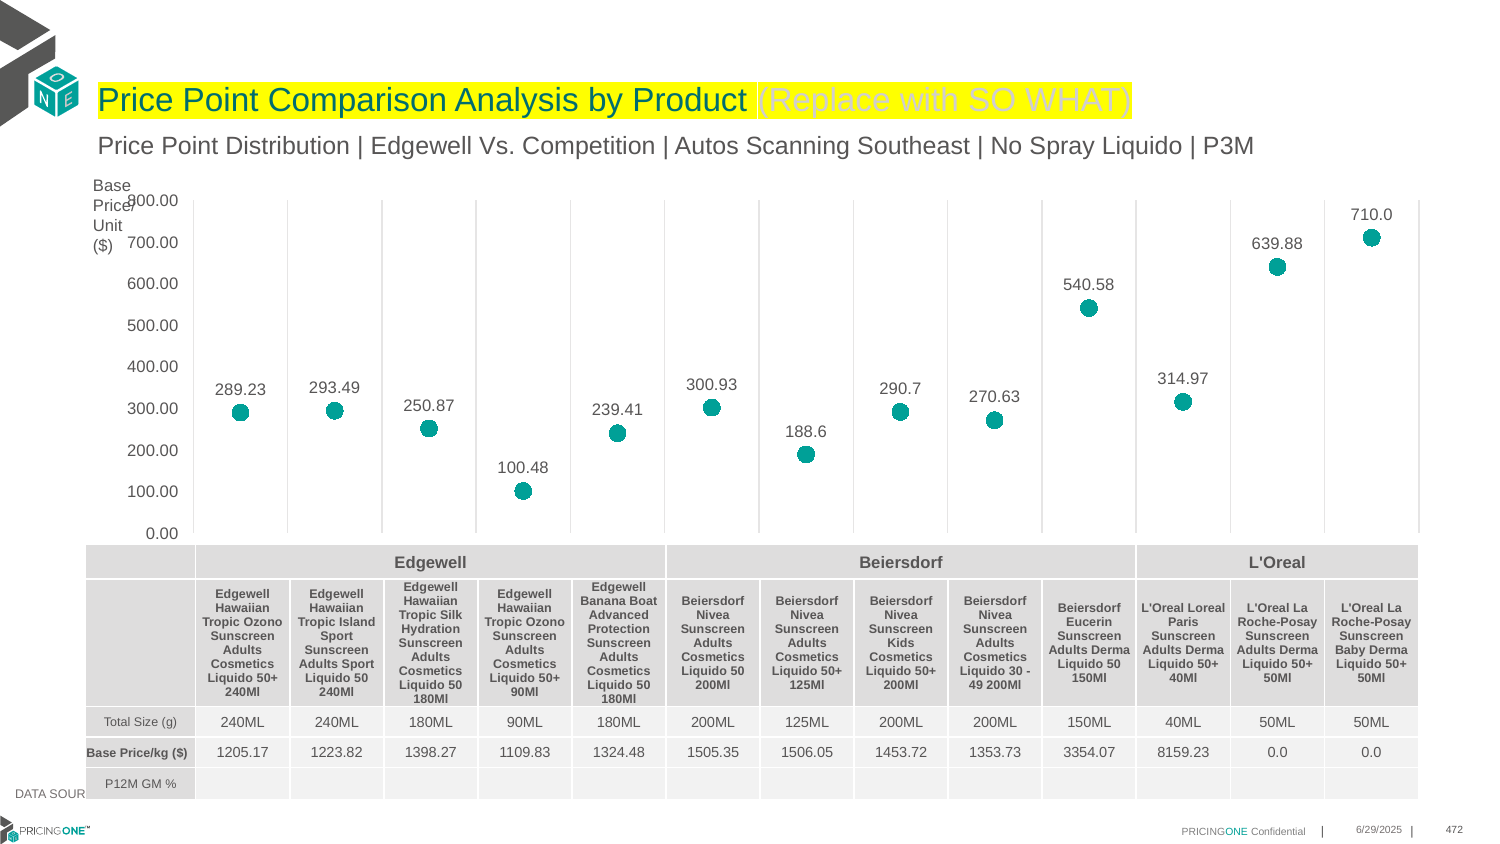

# Price Point Comparison Analysis by Product (Replace with SO WHAT)
Price Point Distribution | Edgewell Vs. Competition | Autos Scanning Southeast | No Spray Liquido | P3M
Base Price/Unit ($)

### Chart

| Category | Base Price/Unit |
|---|---|
| Edgewell Hawaiian Tropic Ozono Sunscreen Adults Cosmetics Liquido 50+ 240Ml | 289.23 |
| Edgewell Hawaiian Tropic Island Sport Sunscreen Adults Sport Liquido 50 240Ml | 293.49 |
| Edgewell Hawaiian Tropic Silk Hydration Sunscreen Adults Cosmetics Liquido 50 180Ml | 250.87 |
| Edgewell Hawaiian Tropic Ozono Sunscreen Adults Cosmetics Liquido 50+ 90Ml | 100.48 |
| Edgewell Banana Boat Advanced Protection Sunscreen Adults Cosmetics Liquido 50 180Ml | 239.41 |
| Beiersdorf Nivea Sunscreen Adults Cosmetics Liquido 50 200Ml | 300.93 |
| Beiersdorf Nivea Sunscreen Adults Cosmetics Liquido 50+ 125Ml | 188.6 |
| Beiersdorf Nivea Sunscreen Kids Cosmetics Liquido 50+ 200Ml | 290.7 |
| Beiersdorf Nivea Sunscreen Adults Cosmetics Liquido 30 - 49 200Ml | 270.63 |
| Beiersdorf Eucerin Sunscreen Adults Derma Liquido 50 150Ml | 540.58 |
| L'Oreal Loreal Paris Sunscreen Adults Derma Liquido 50+ 40Ml | 314.97 |
| L'Oreal La Roche-Posay Sunscreen Adults Derma Liquido 50+ 50Ml | 639.88 |
| L'Oreal La Roche-Posay Sunscreen Baby Derma Liquido 50+ 50Ml | 710.0 |
|  | Edgewell | Edgewell | Edgewell | Edgewell | Edgewell | Beiersdorf | Beiersdorf | Beiersdorf | Beiersdorf | Beiersdorf | L'Oreal | L'Oreal | L'Oreal |
| --- | --- | --- | --- | --- | --- | --- | --- | --- | --- | --- | --- | --- | --- |
|  | Edgewell Hawaiian Tropic Ozono Sunscreen Adults Cosmetics Liquido 50+ 240Ml | Edgewell Hawaiian Tropic Island Sport Sunscreen Adults Sport Liquido 50 240Ml | Edgewell Hawaiian Tropic Silk Hydration Sunscreen Adults Cosmetics Liquido 50 180Ml | Edgewell Hawaiian Tropic Ozono Sunscreen Adults Cosmetics Liquido 50+ 90Ml | Edgewell Banana Boat Advanced Protection Sunscreen Adults Cosmetics Liquido 50 180Ml | Beiersdorf Nivea Sunscreen Adults Cosmetics Liquido 50 200Ml | Beiersdorf Nivea Sunscreen Adults Cosmetics Liquido 50+ 125Ml | Beiersdorf Nivea Sunscreen Kids Cosmetics Liquido 50+ 200Ml | Beiersdorf Nivea Sunscreen Adults Cosmetics Liquido 30 - 49 200Ml | Beiersdorf Eucerin Sunscreen Adults Derma Liquido 50 150Ml | L'Oreal Loreal Paris Sunscreen Adults Derma Liquido 50+ 40Ml | L'Oreal La Roche-Posay Sunscreen Adults Derma Liquido 50+ 50Ml | L'Oreal La Roche-Posay Sunscreen Baby Derma Liquido 50+ 50Ml |
| Total Size (g) | 240ML | 240ML | 180ML | 90ML | 180ML | 200ML | 125ML | 200ML | 200ML | 150ML | 40ML | 50ML | 50ML |
| Base Price/kg ($) | 1205.17 | 1223.82 | 1398.27 | 1109.83 | 1324.48 | 1505.35 | 1506.05 | 1453.72 | 1353.73 | 3354.07 | 8159.23 | 0.0 | 0.0 |
| P12M GM % |  |  |  |  |  |  |  |  |  |  |  |  |  |
DATA SOURCE: Trade Panel/Retailer Data | April  2025

6/29/2025
472